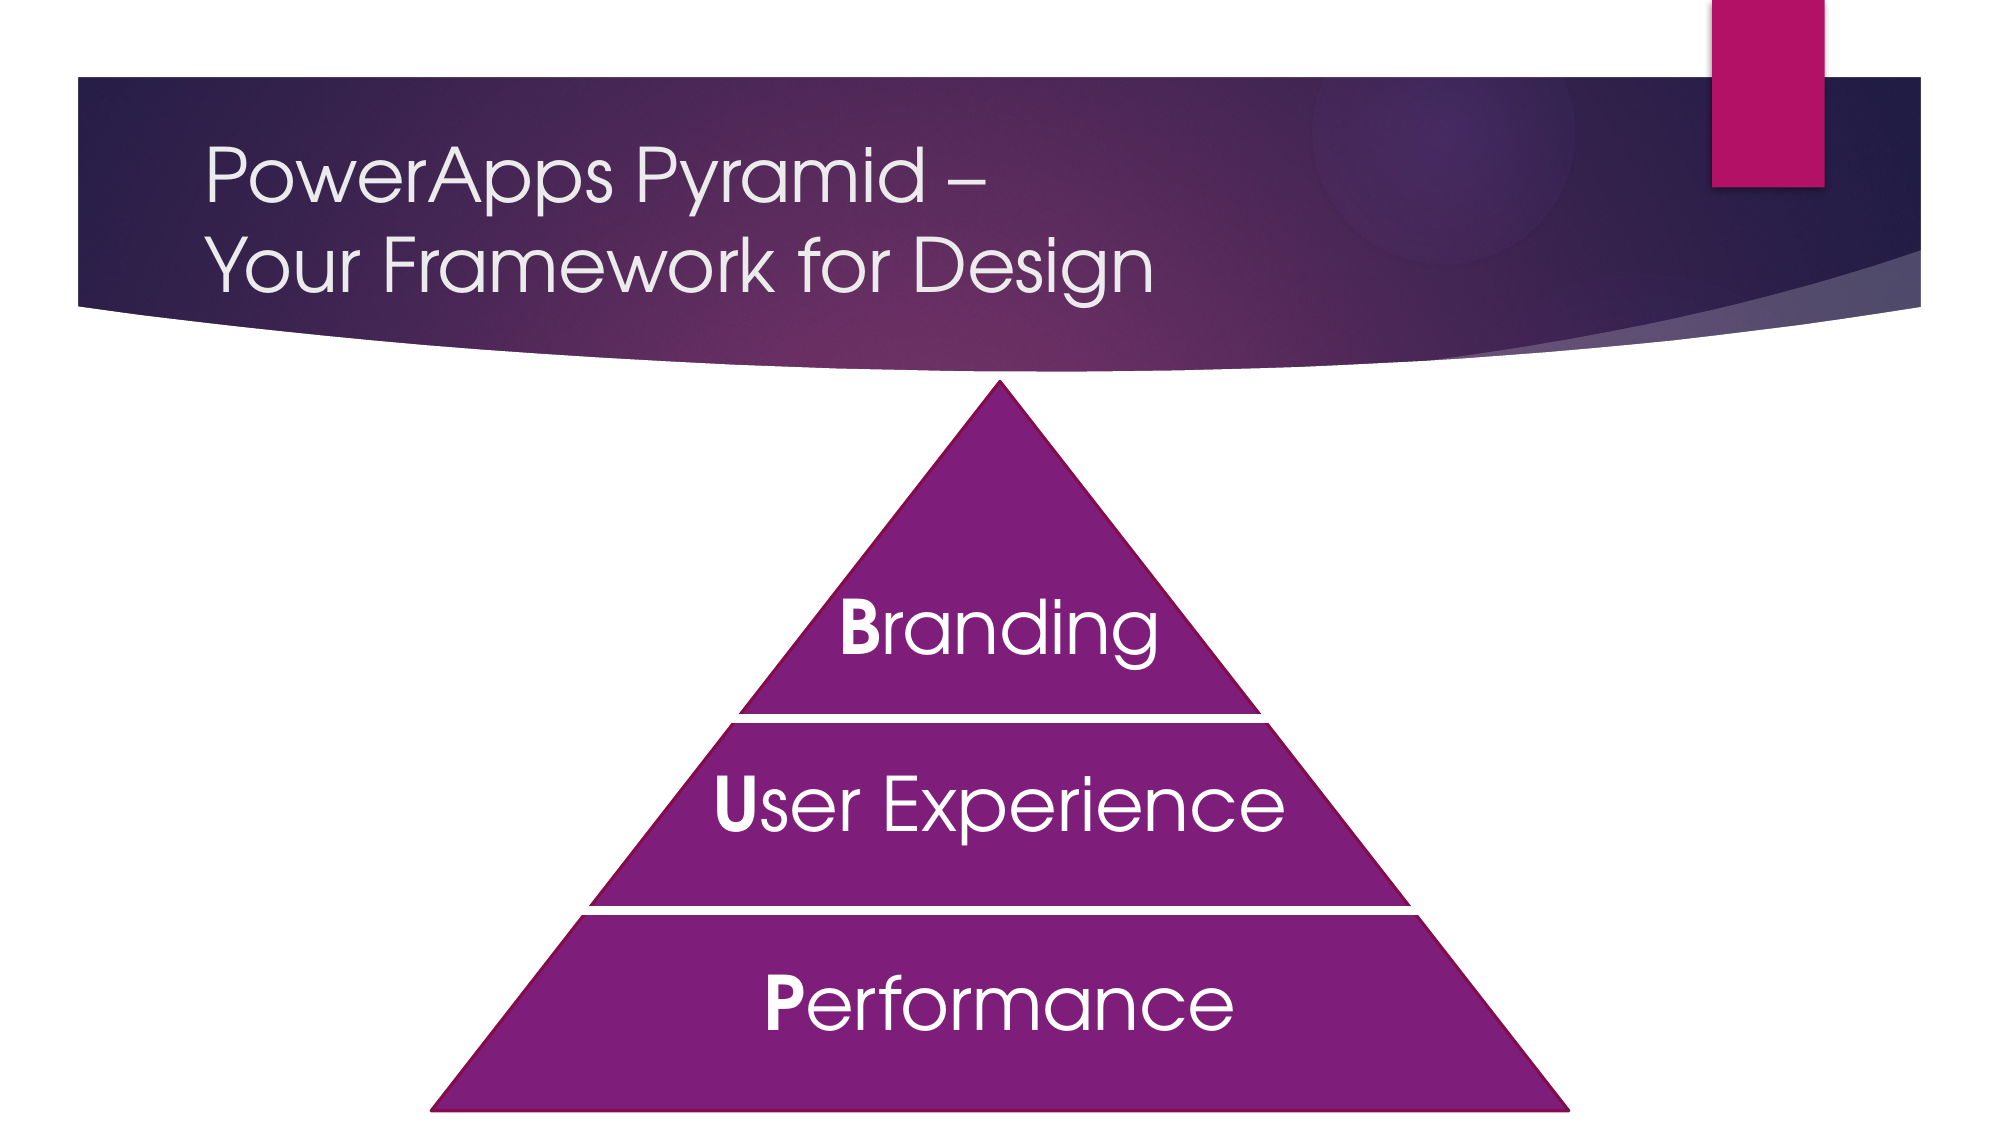

# PowerApps Pyramid – Your Framework for Design

Branding
User Experience
Performance